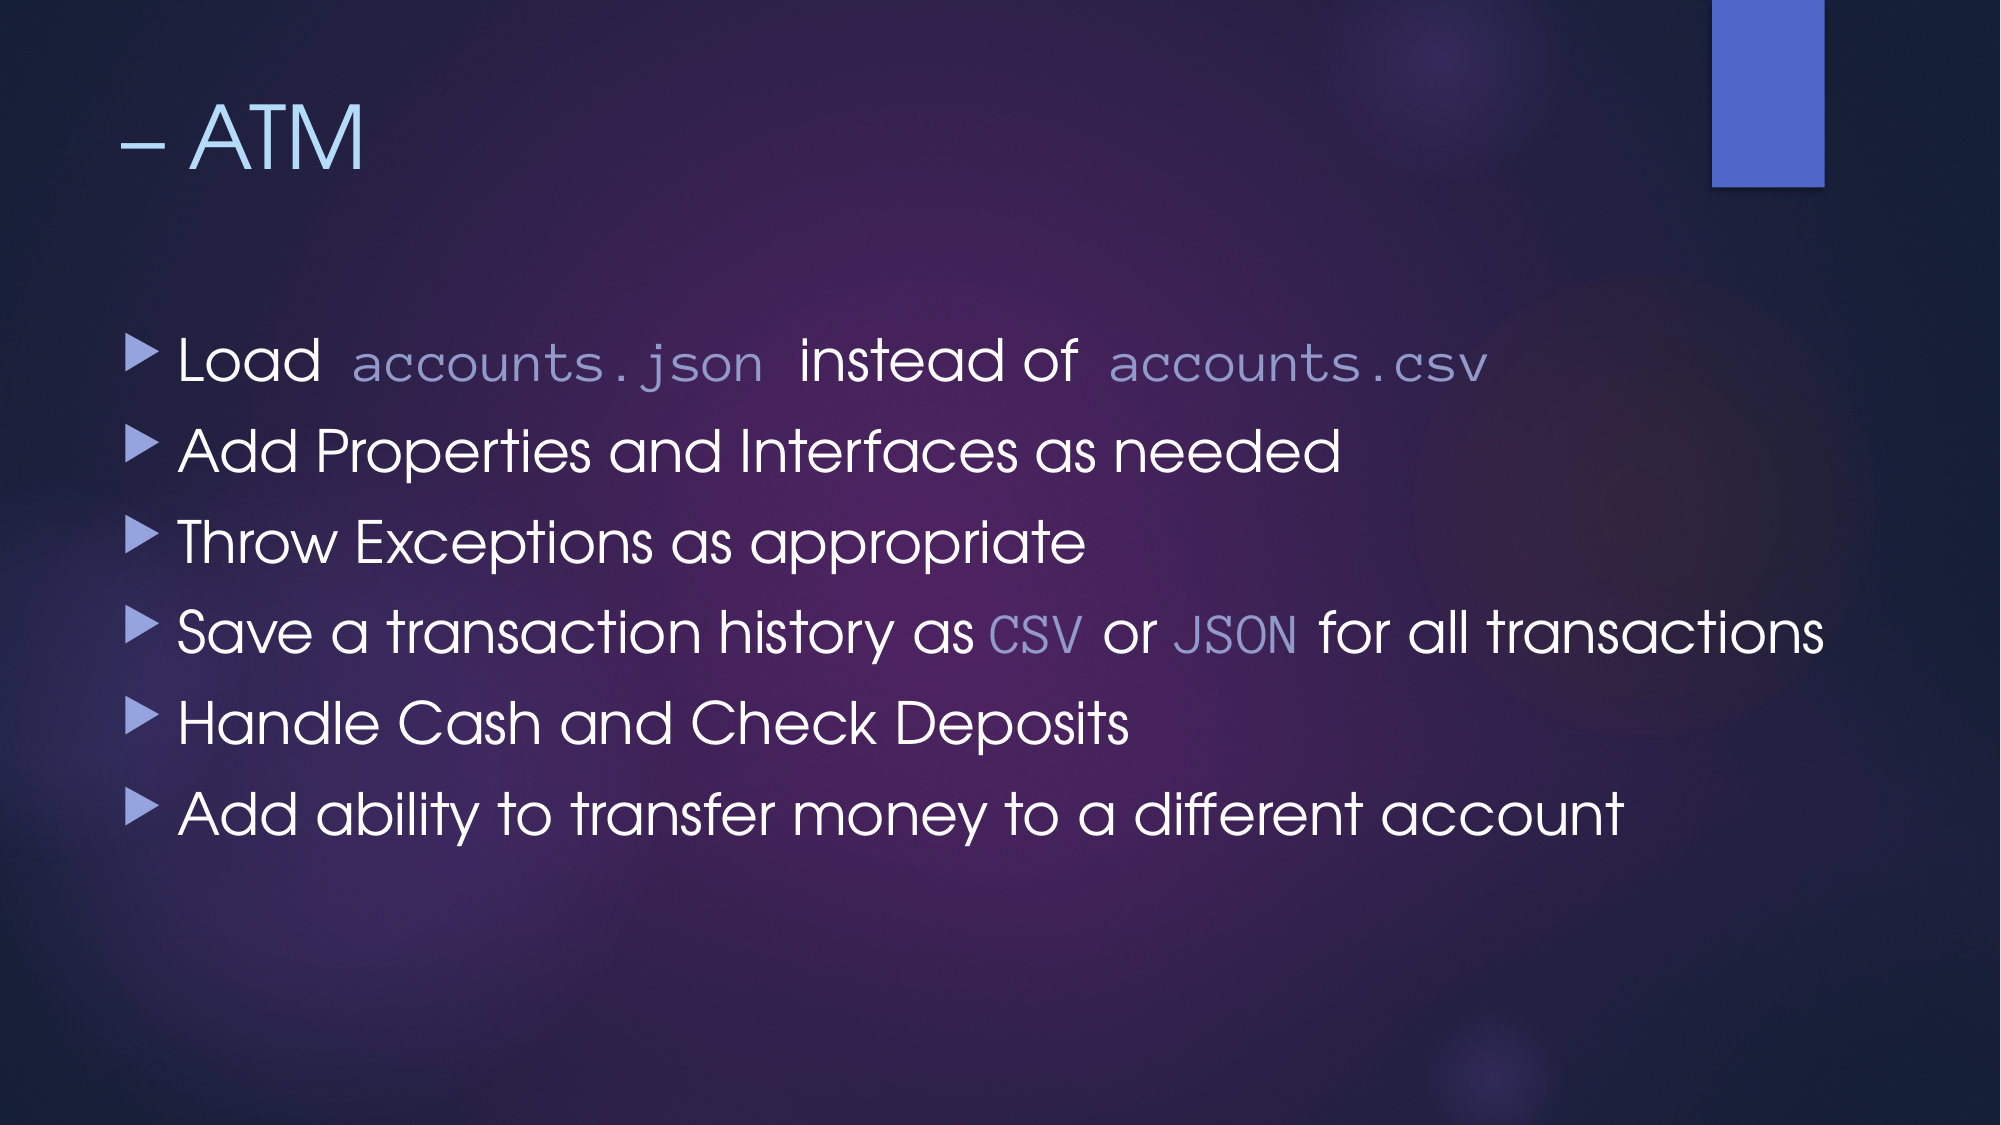

# – ATM
Load  accounts.json  instead of  accounts.csv
Add Properties and Interfaces as needed
Throw Exceptions as appropriate
Save a transaction history as CSV or JSON for all transactions
Handle Cash and Check Deposits
Add ability to transfer money to a different account